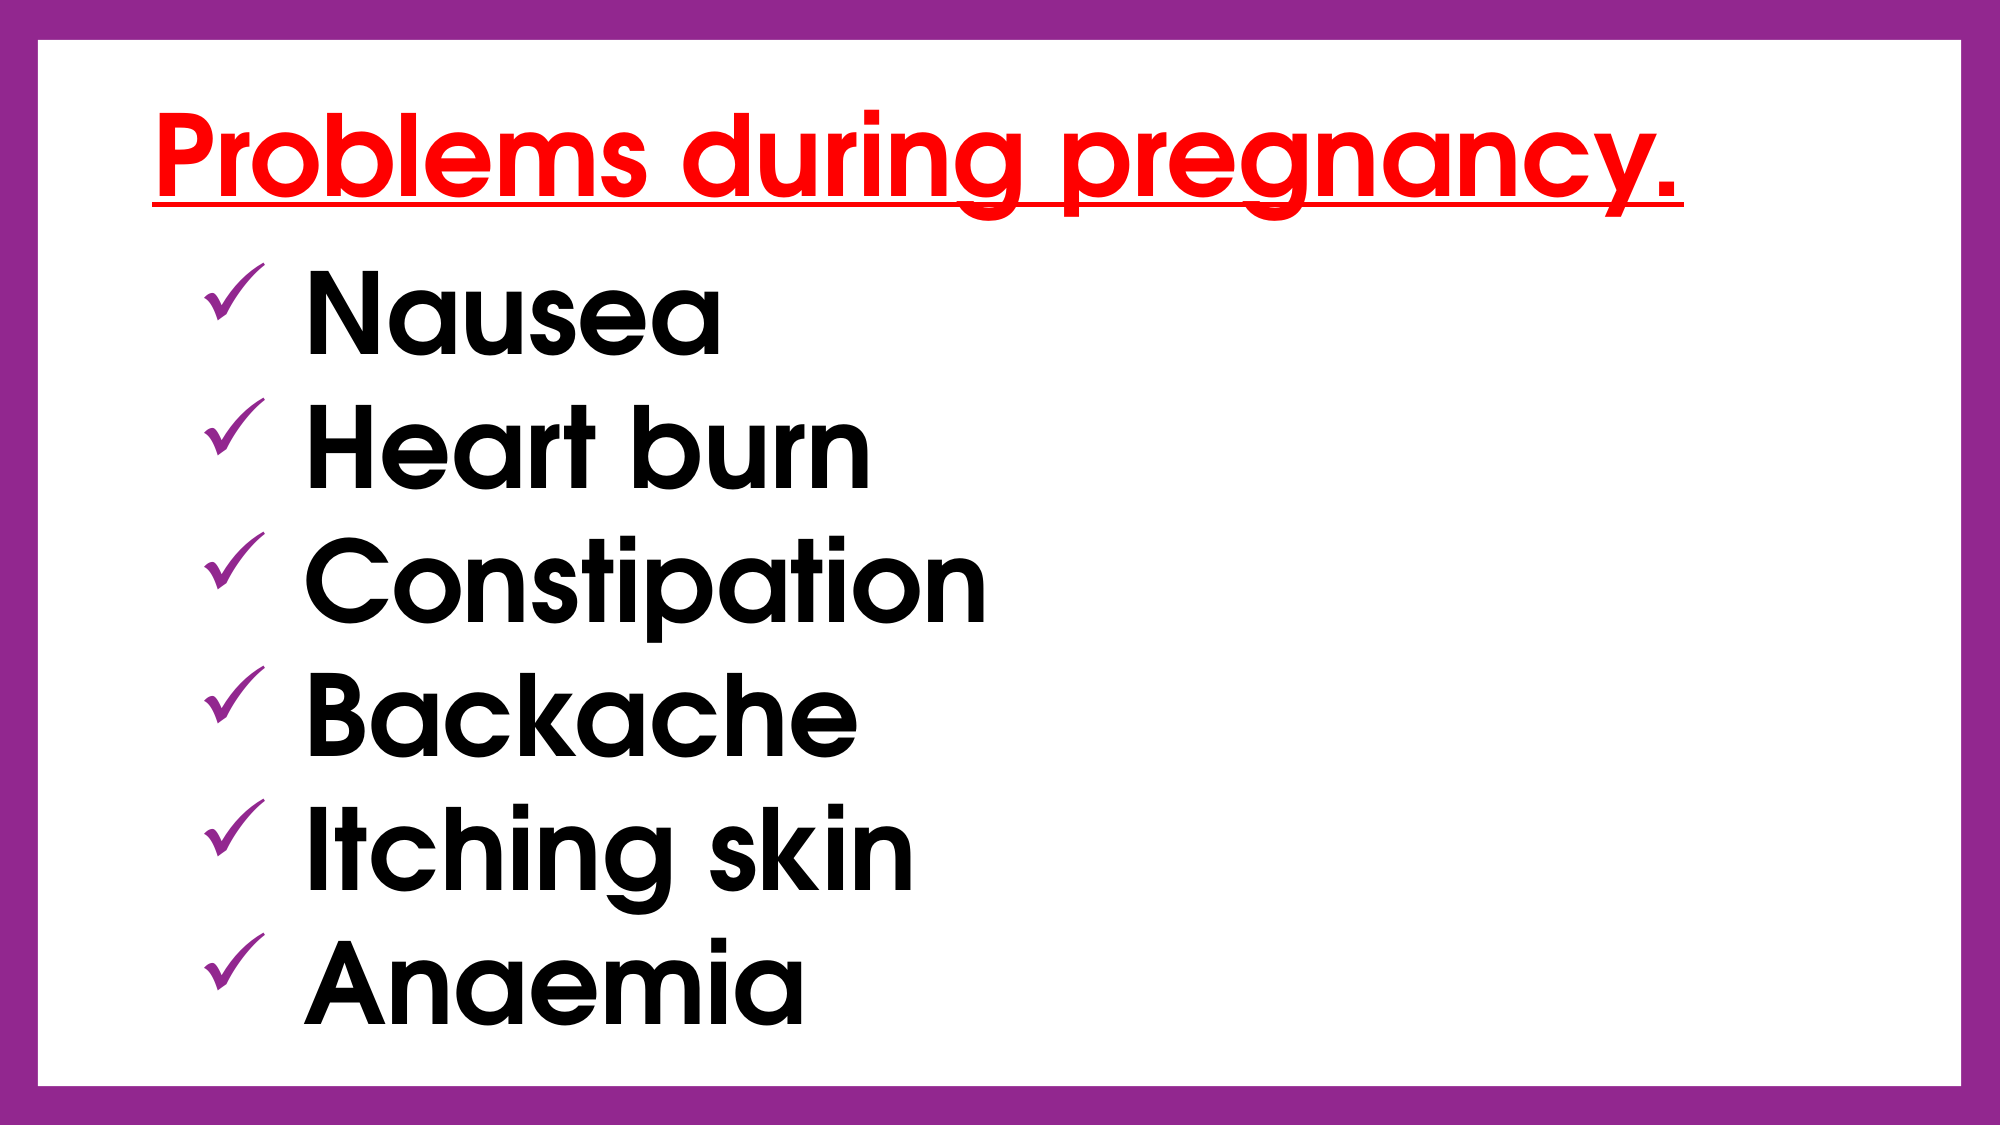

# Problems during pregnancy.
 Nausea
 Heart burn
 Constipation
 Backache
 Itching skin
 Anaemia